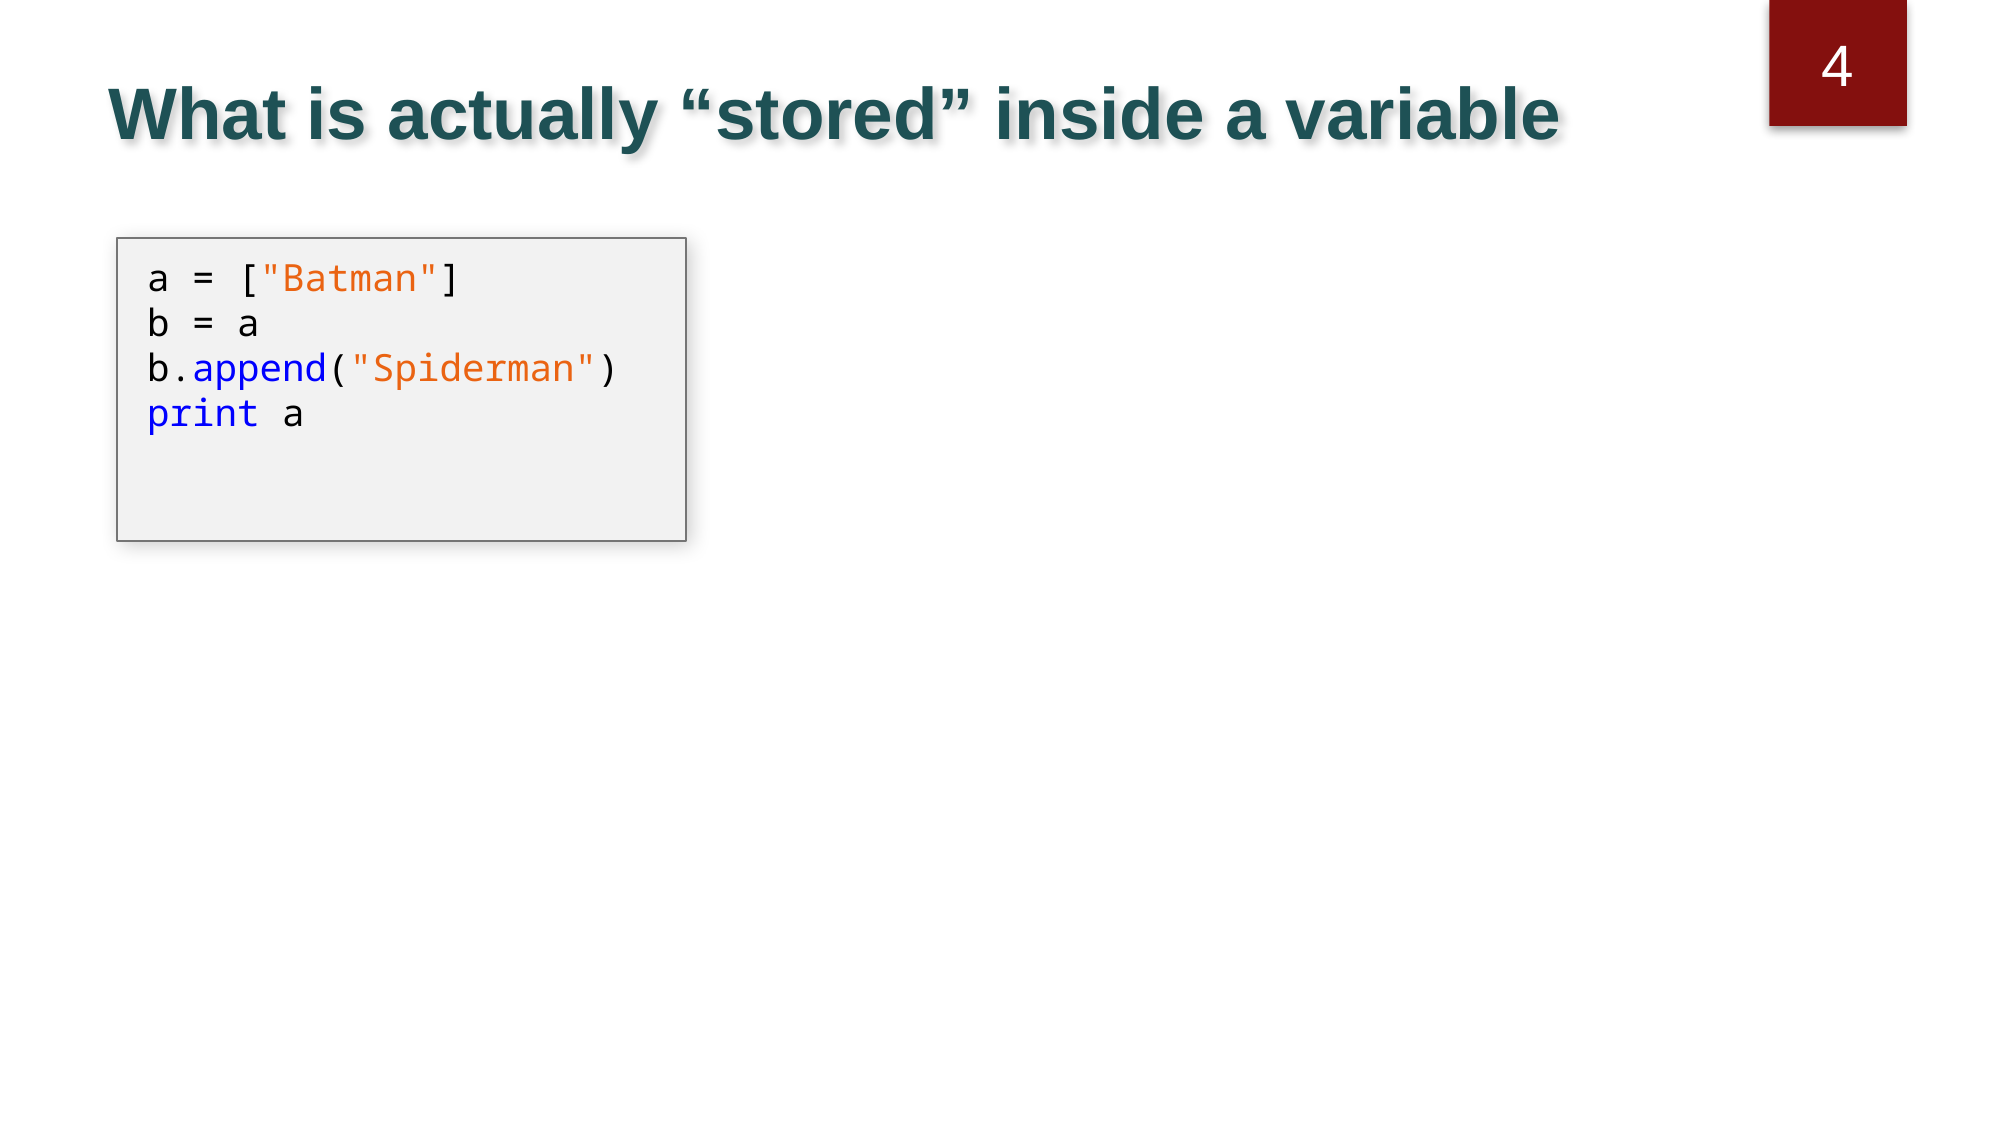

4
# What is actually “stored” inside a variable
a = ["Batman"]
b = a
b.append("Spiderman")
print a